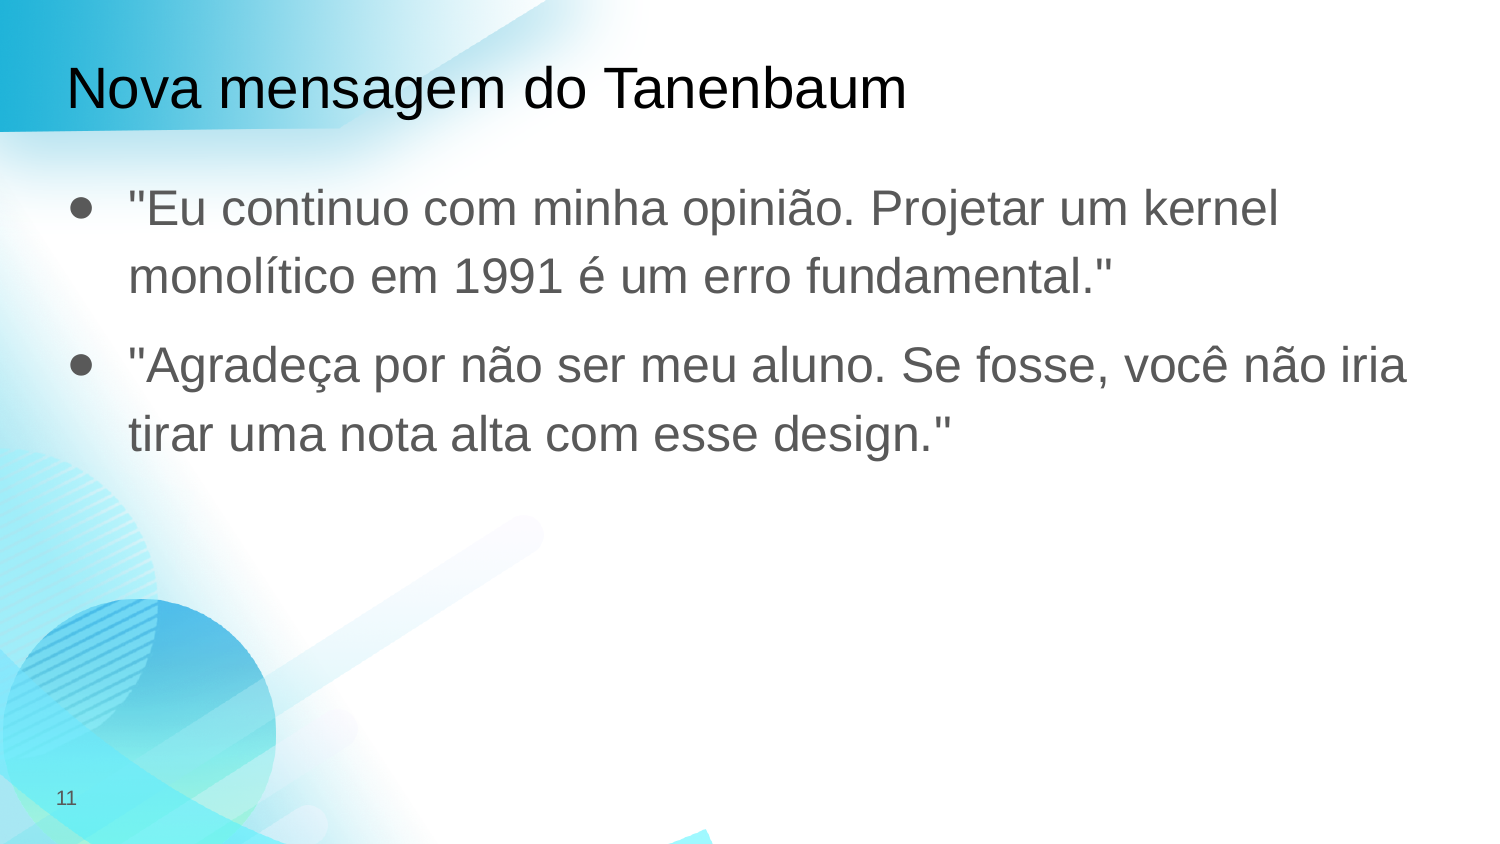

# Nova mensagem do Tanenbaum

"Eu continuo com minha opinião. Projetar um kernel monolítico em 1991 é um erro fundamental."
"Agradeça por não ser meu aluno. Se fosse, você não iria tirar uma nota alta com esse design."
11